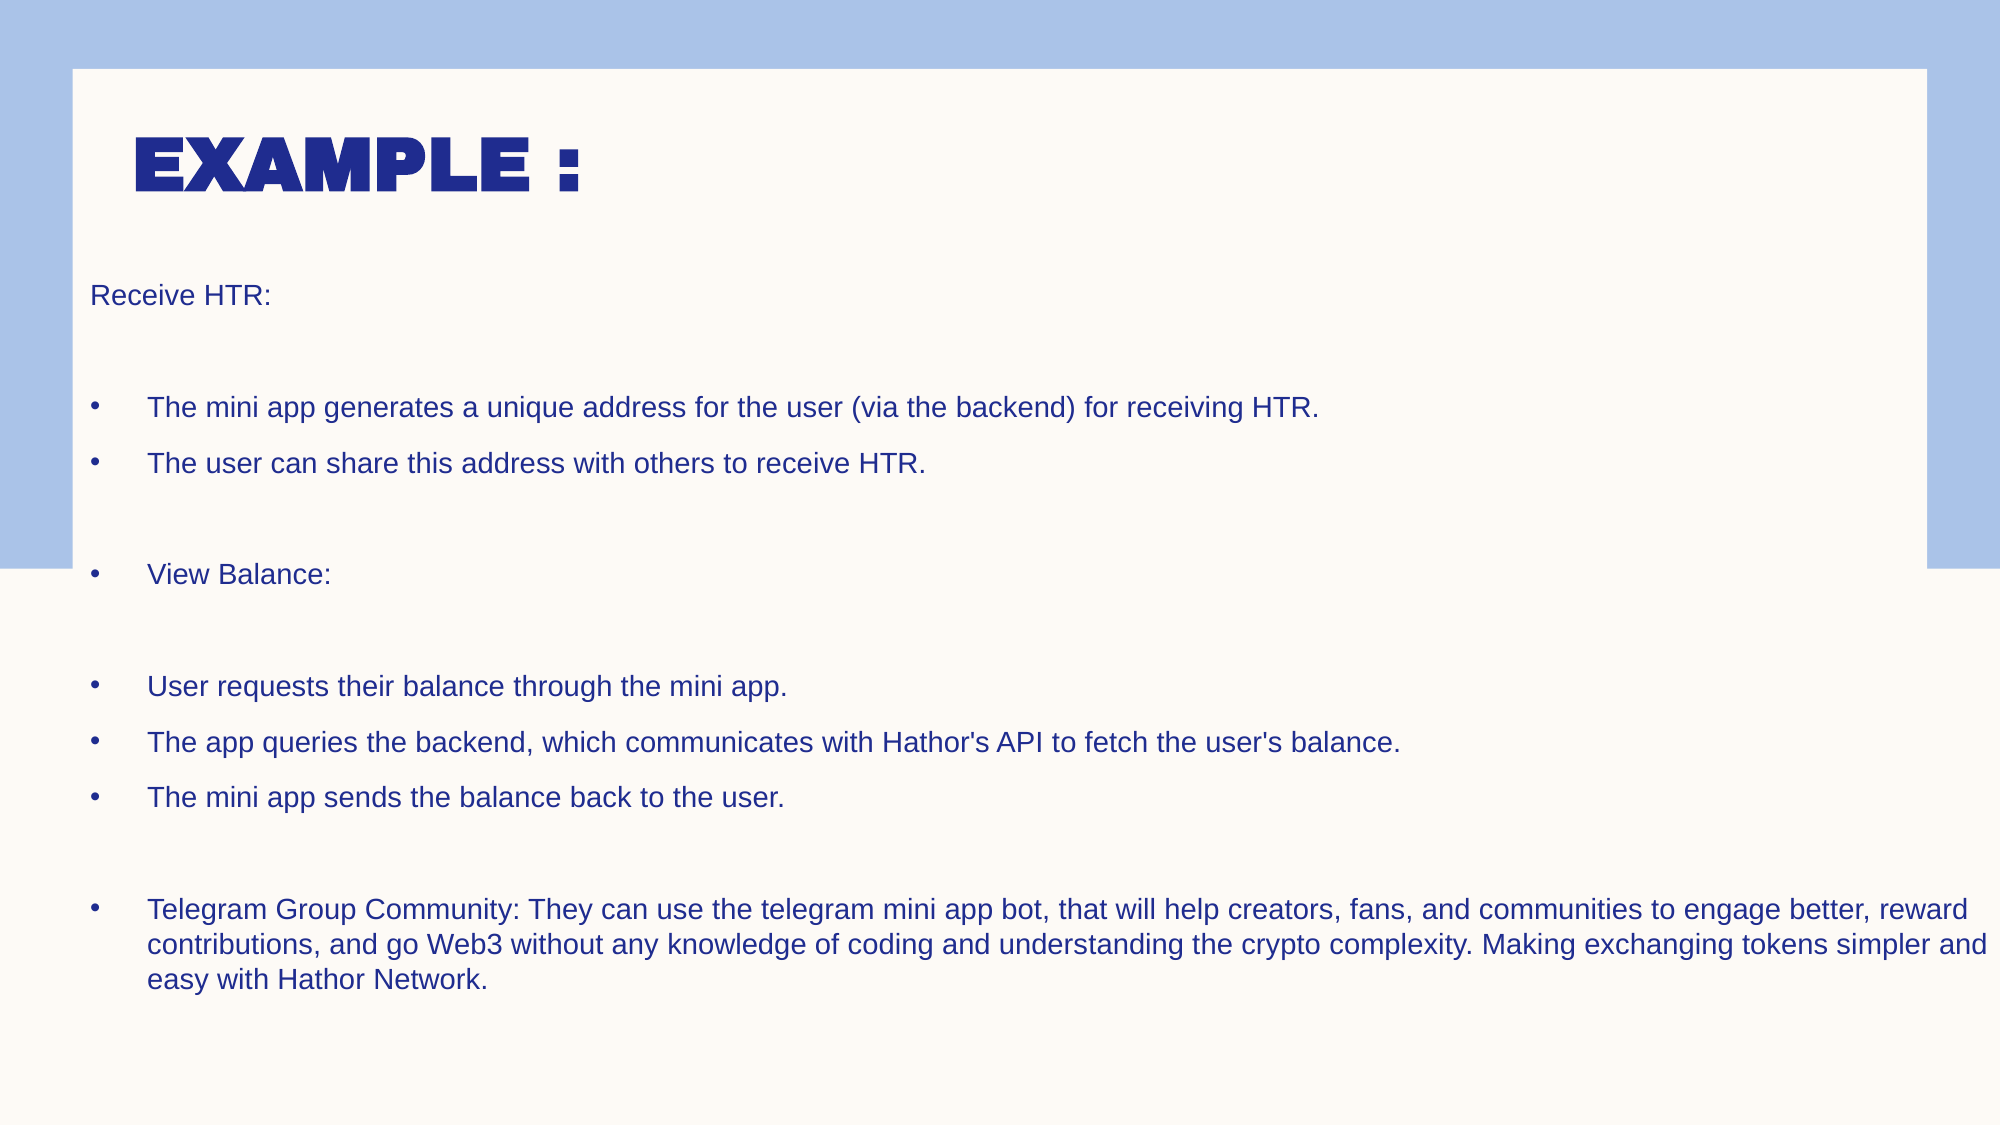

# Example :
Receive HTR:

The mini app generates a unique address for the user (via the backend) for receiving HTR.
The user can share this address with others to receive HTR.

View Balance:

User requests their balance through the mini app.
The app queries the backend, which communicates with Hathor's API to fetch the user's balance.
The mini app sends the balance back to the user.

Telegram Group Community: They can use the telegram mini app bot, that will help creators, fans, and communities to engage better, reward contributions, and go Web3 without any knowledge of coding and understanding the crypto complexity. Making exchanging tokens simpler and easy with Hathor Network.